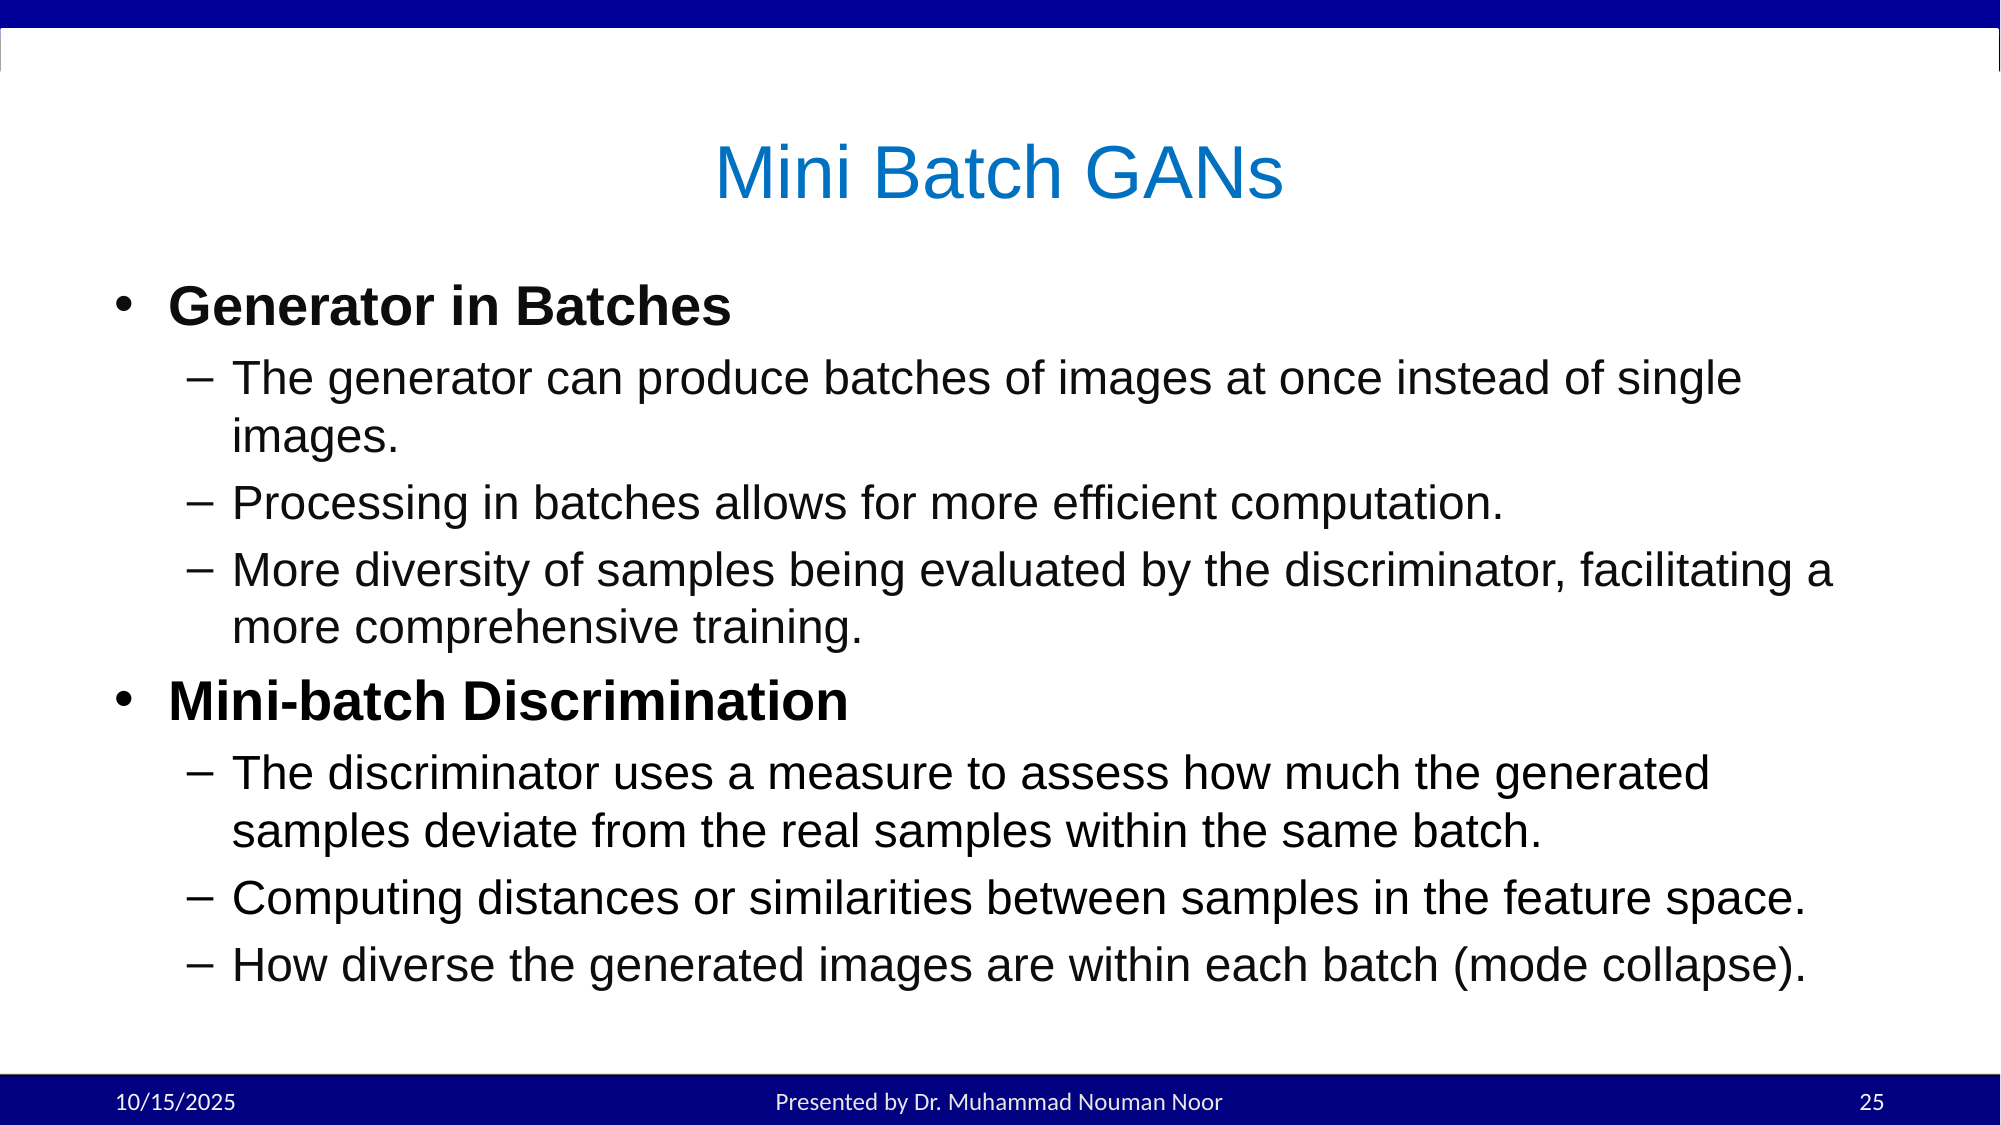

# Mini Batch GANs
Generator in Batches
The generator can produce batches of images at once instead of single images.
Processing in batches allows for more efficient computation.
More diversity of samples being evaluated by the discriminator, facilitating a more comprehensive training.
Mini-batch Discrimination
The discriminator uses a measure to assess how much the generated samples deviate from the real samples within the same batch.
Computing distances or similarities between samples in the feature space.
How diverse the generated images are within each batch (mode collapse).
10/15/2025
Presented by Dr. Muhammad Nouman Noor
25